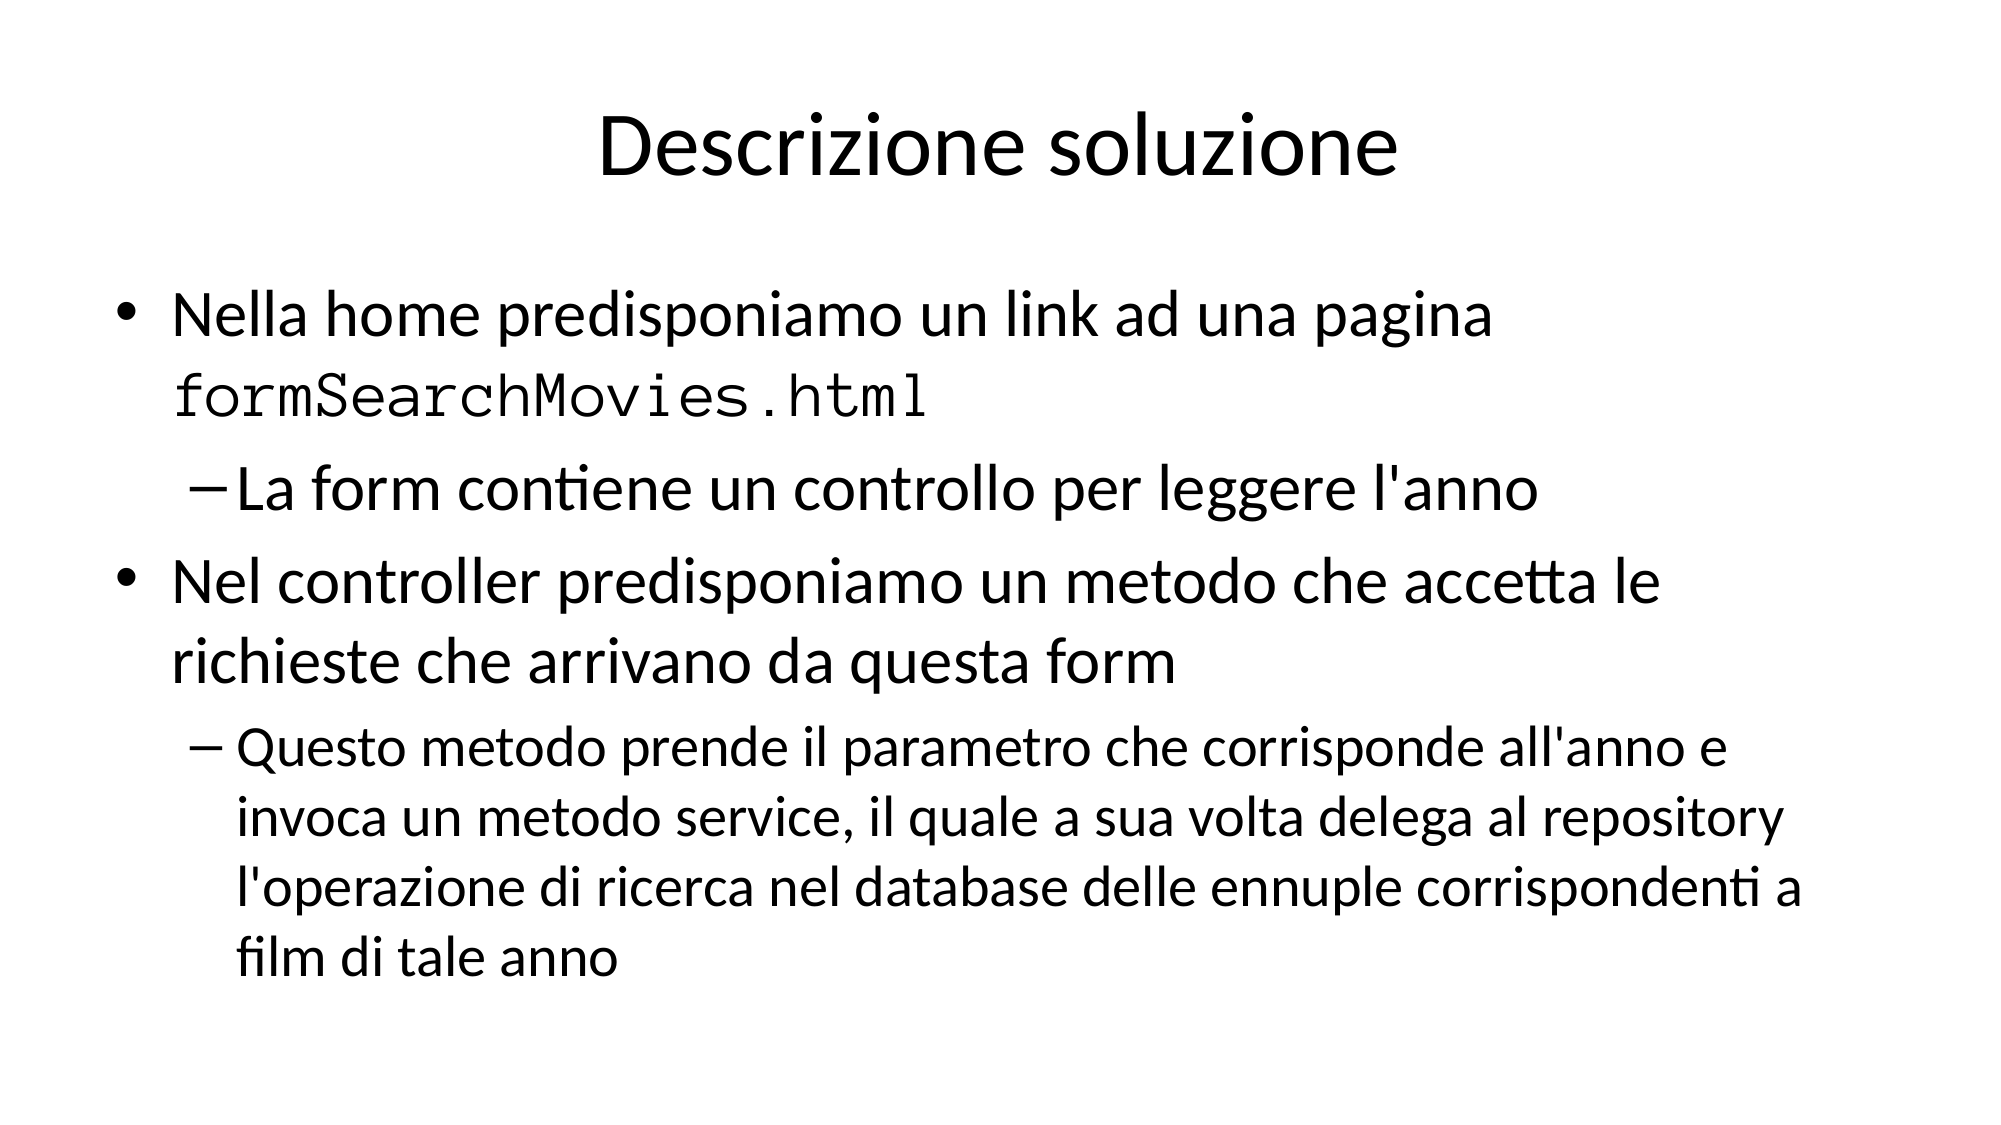

# Descrizione soluzione
Nella home predisponiamo un link ad una pagina formSearchMovies.html
La form contiene un controllo per leggere l'anno
Nel controller predisponiamo un metodo che accetta le richieste che arrivano da questa form
Questo metodo prende il parametro che corrisponde all'anno e invoca un metodo service, il quale a sua volta delega al repository l'operazione di ricerca nel database delle ennuple corrispondenti a film di tale anno